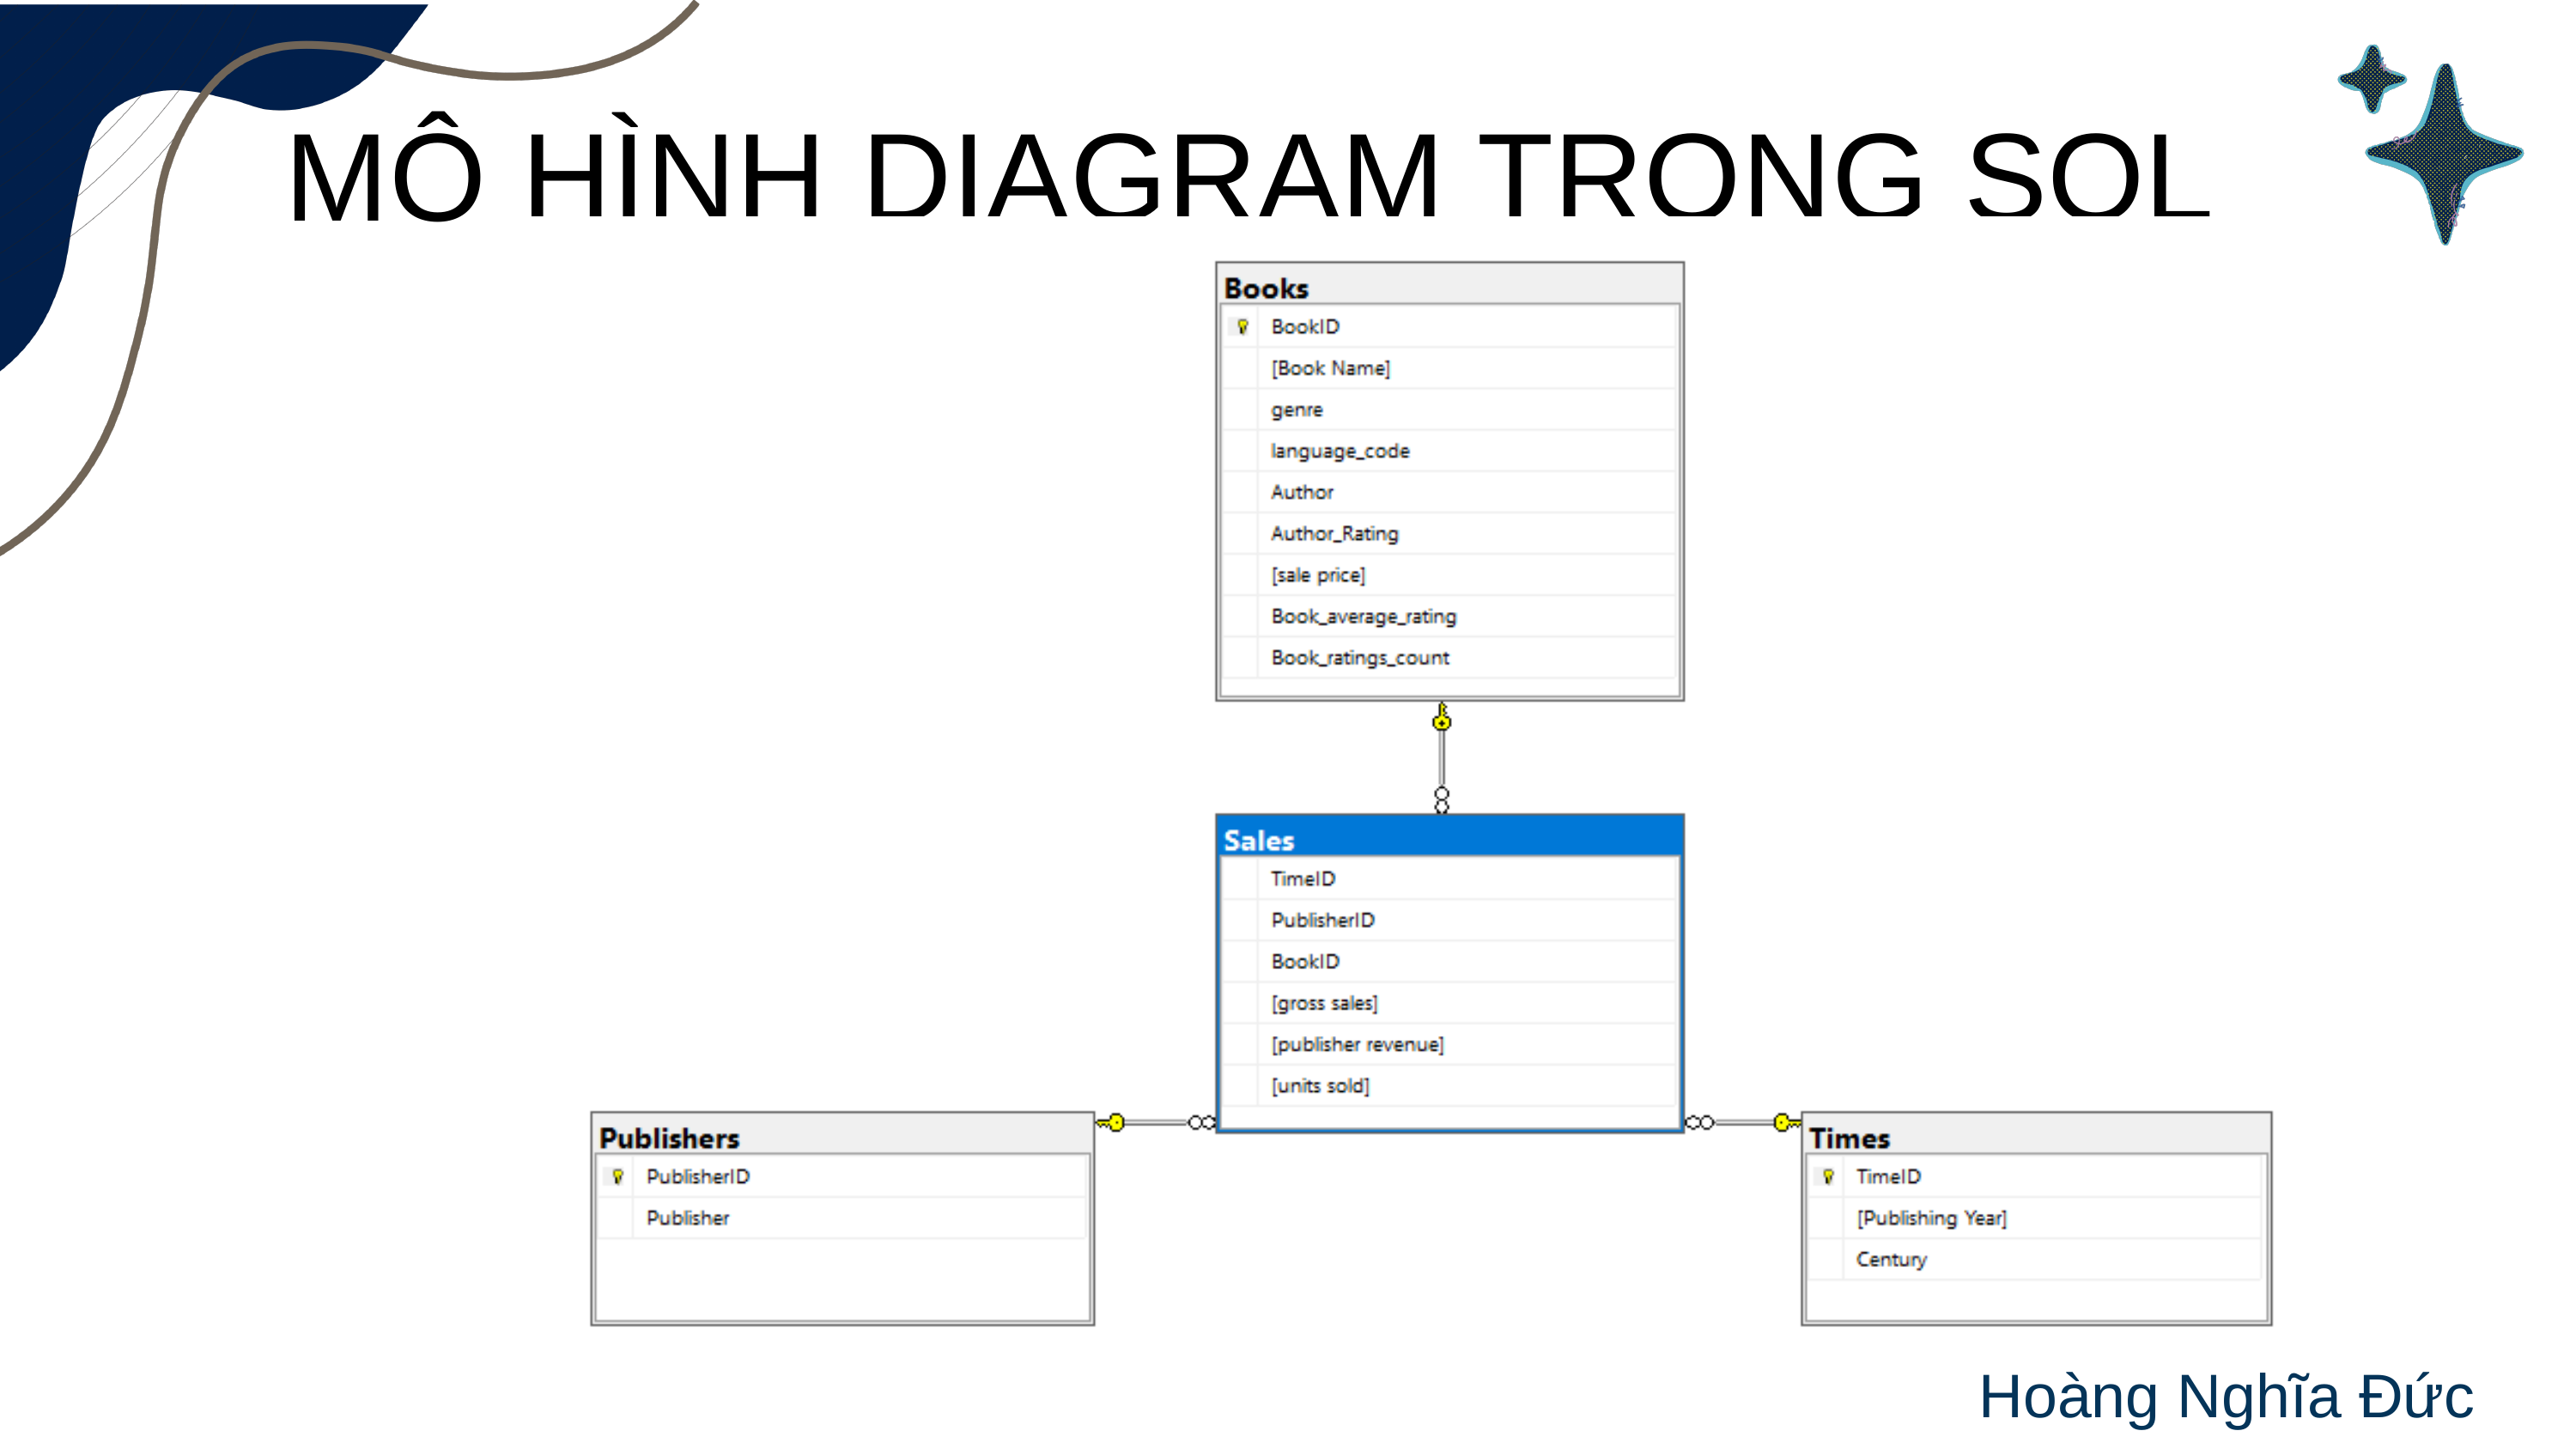

MÔ HÌNH DIAGRAM TRONG SQL

Hoàng Nghĩa Đức